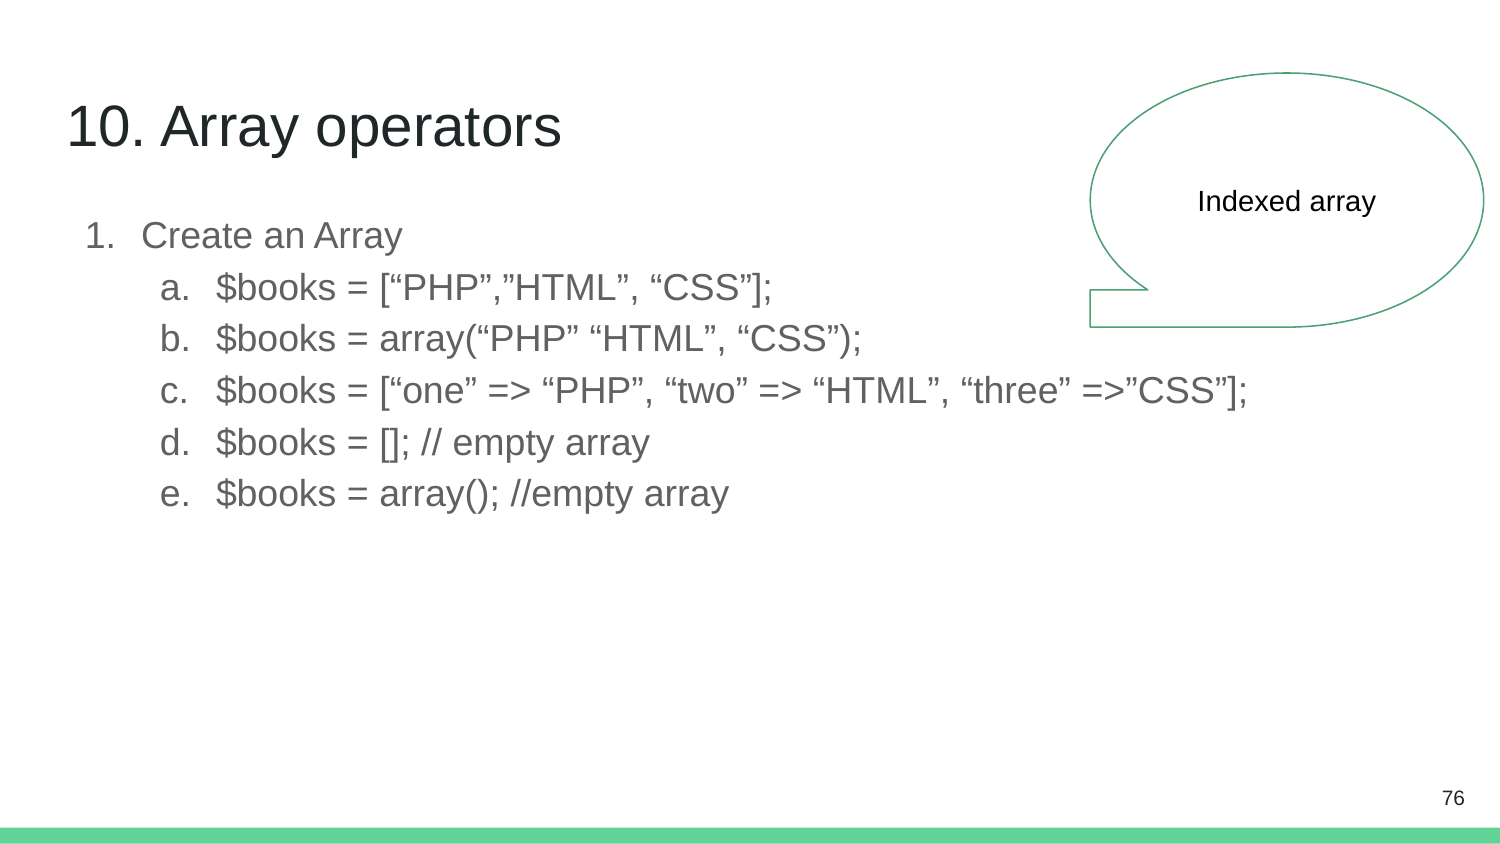

# 10. Array operators
Indexed array
Create an Array
$books = [“PHP”,”HTML”, “CSS”];
$books = array(“PHP” “HTML”, “CSS”);
$books = [“one” => “PHP”, “two” => “HTML”, “three” =>”CSS”];
$books = []; // empty array
$books = array(); //empty array
76